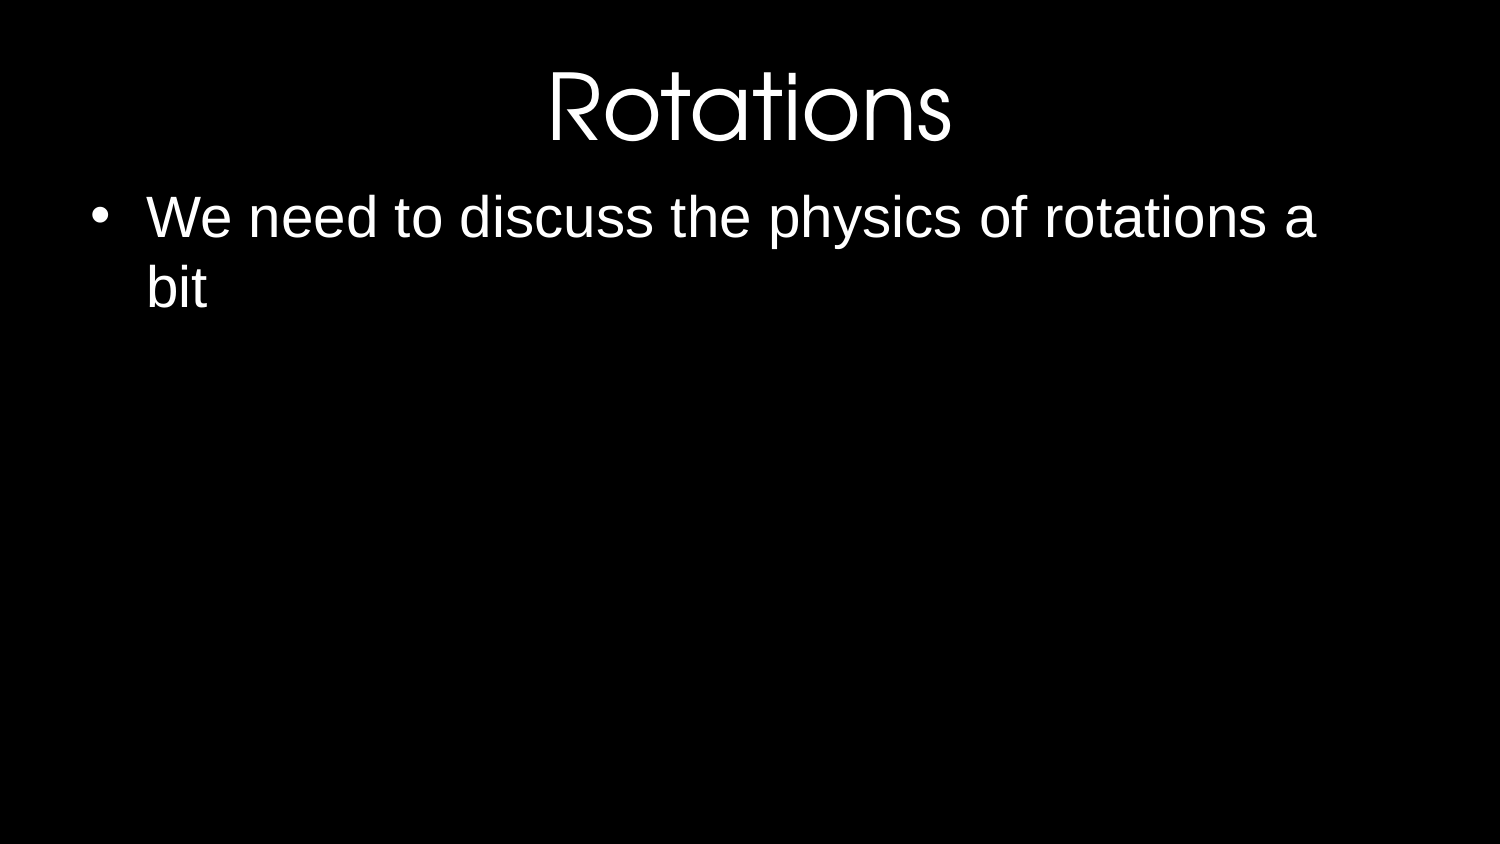

# Rotations
We need to discuss the physics of rotations a bit